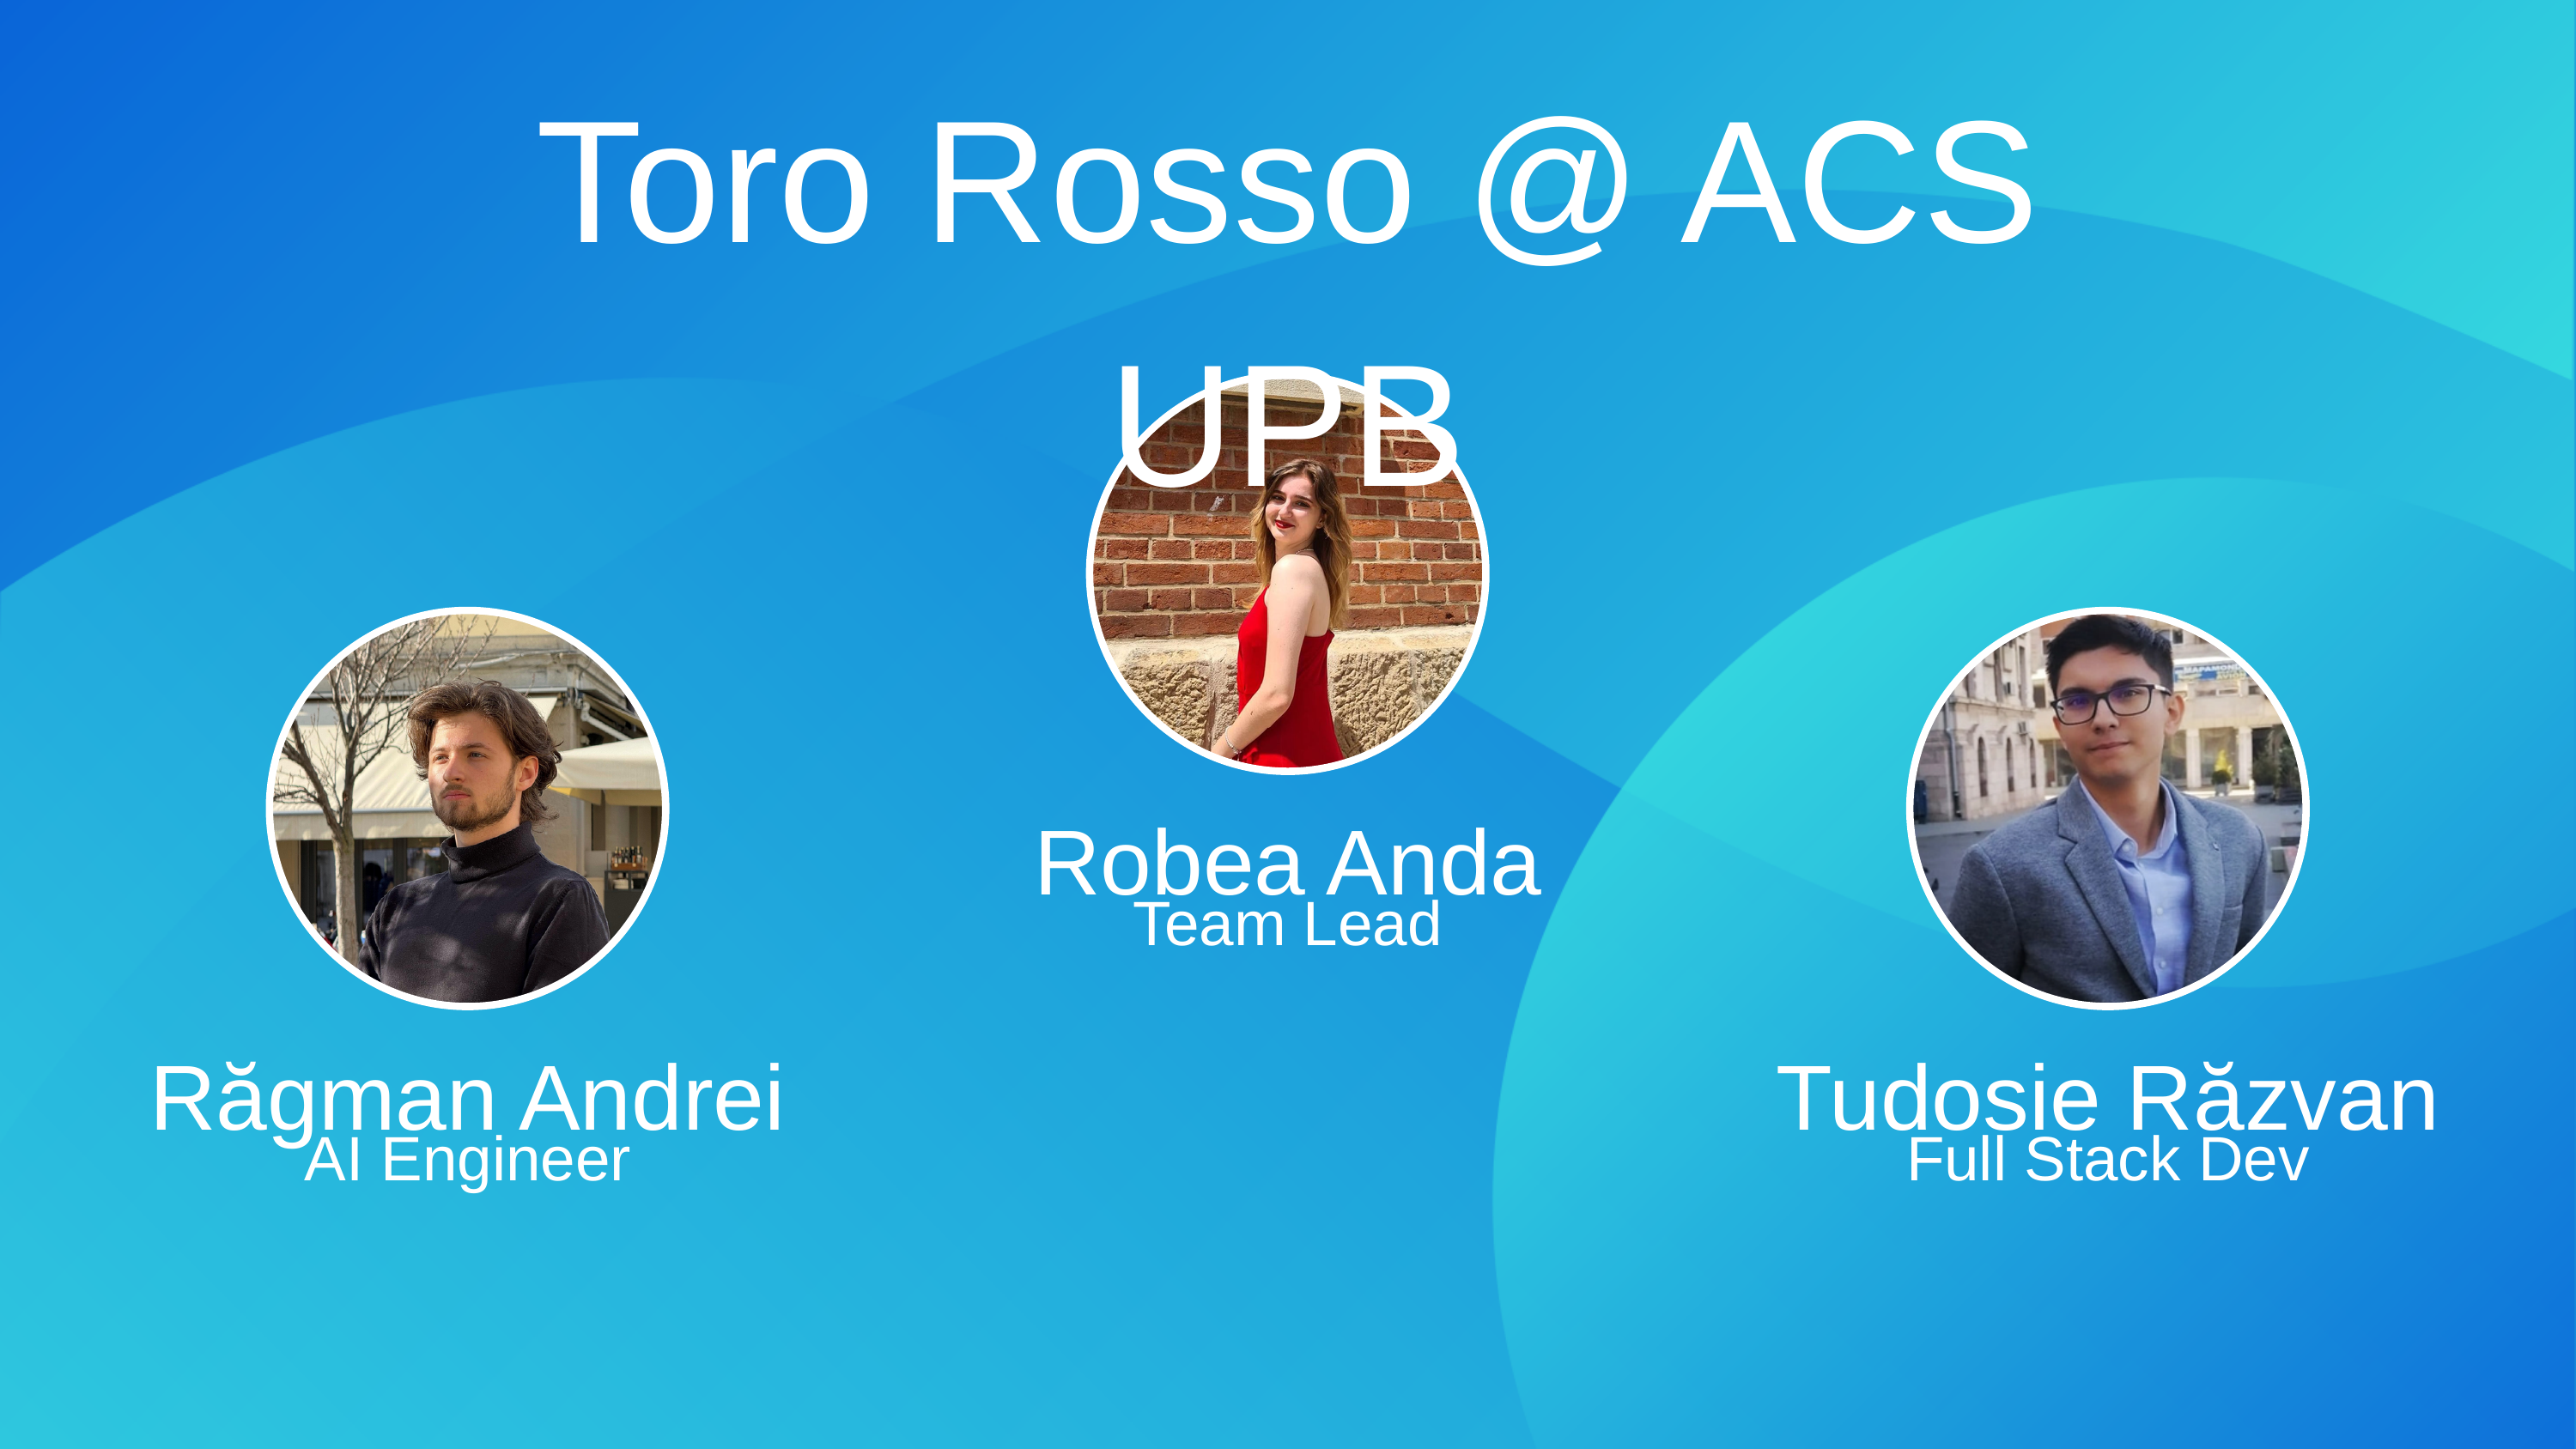

Toro Rosso @ ACS UPB

Robea Anda
Team Lead

Răgman Andrei
AI Engineer

Tudosie Răzvan
Full Stack Dev